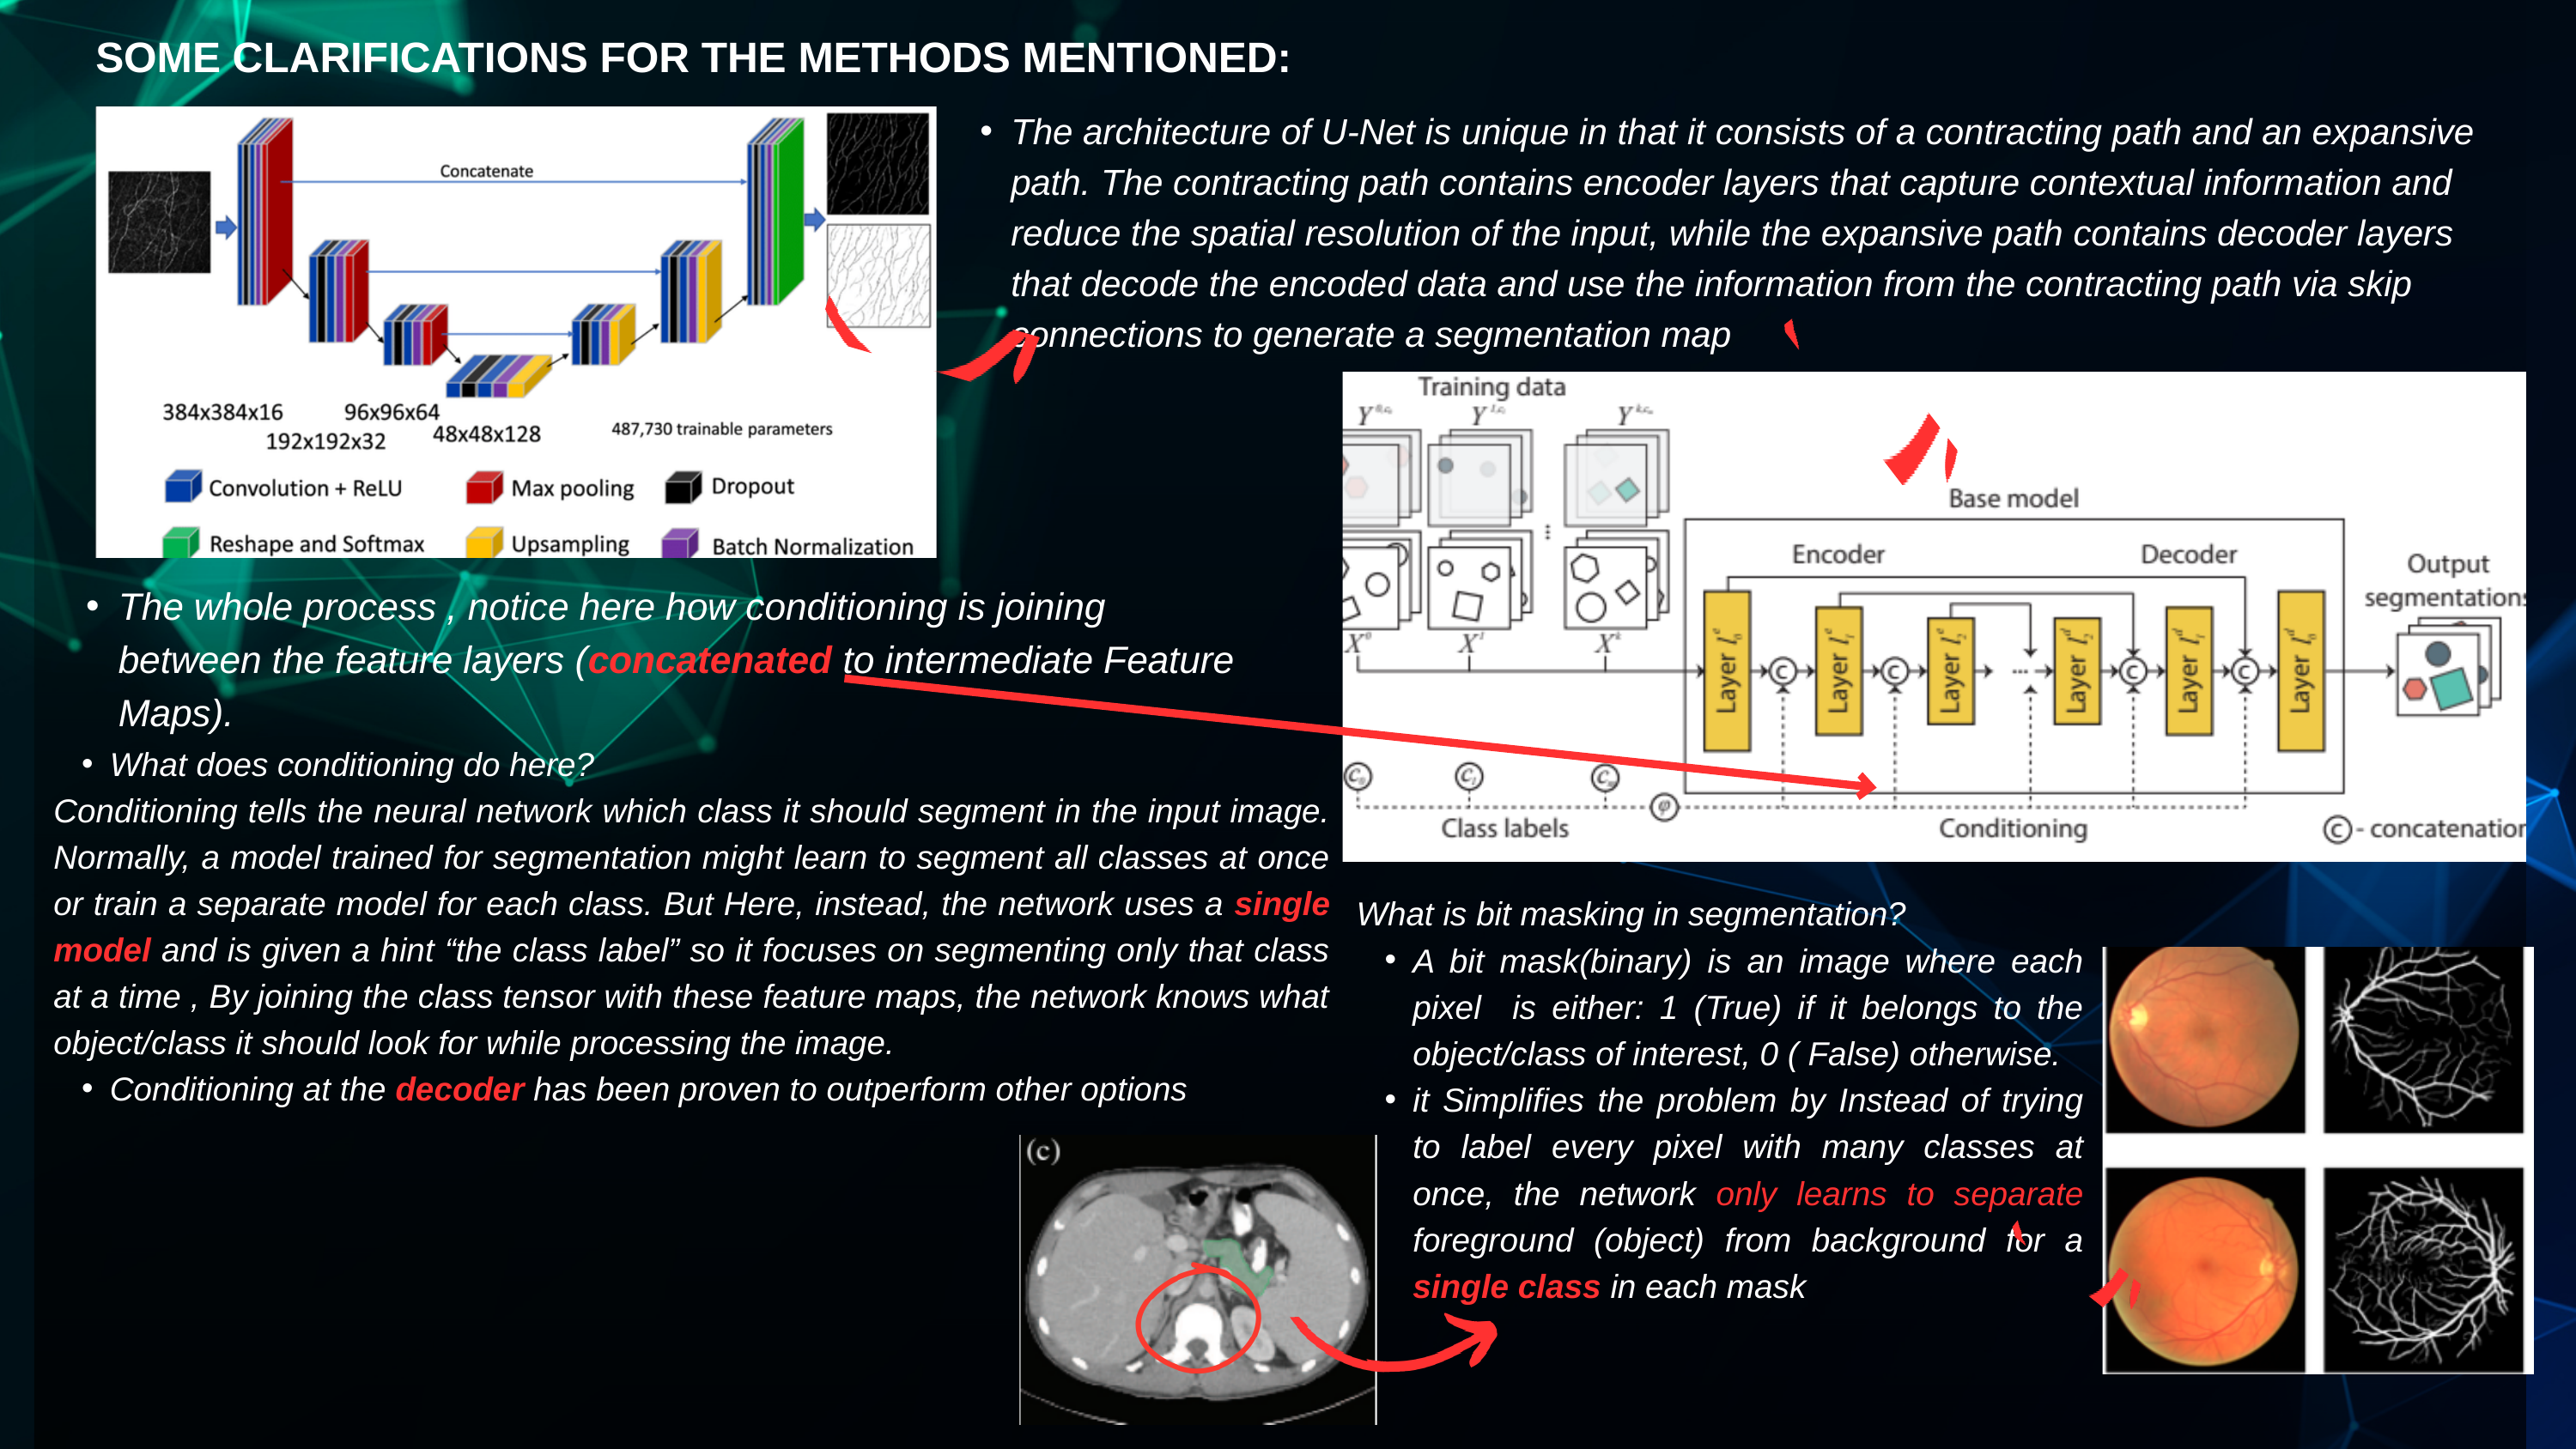

SOME CLARIFICATIONS FOR THE METHODS MENTIONED:
The architecture of U-Net is unique in that it consists of a contracting path and an expansive path. The contracting path contains encoder layers that capture contextual information and reduce the spatial resolution of the input, while the expansive path contains decoder layers that decode the encoded data and use the information from the contracting path via skip connections to generate a segmentation map

The whole process , notice here how conditioning is joining between the feature layers (concatenated to intermediate Feature Maps).

What does conditioning do here?
Conditioning tells the neural network which class it should segment in the input image. Normally, a model trained for segmentation might learn to segment all classes at once or train a separate model for each class. But Here, instead, the network uses a single model and is given a hint “the class label” so it focuses on segmenting only that class at a time , By joining the class tensor with these feature maps, the network knows what object/class it should look for while processing the image.
Conditioning at the decoder has been proven to outperform other options
What is bit masking in segmentation?
A bit mask(binary) is an image where each pixel  is either: 1 (True) if it belongs to the object/class of interest, 0 ( False) otherwise.
it Simplifies the problem by Instead of trying to label every pixel with many classes at once, the network only learns to separate foreground (object) from background for a single class in each mask